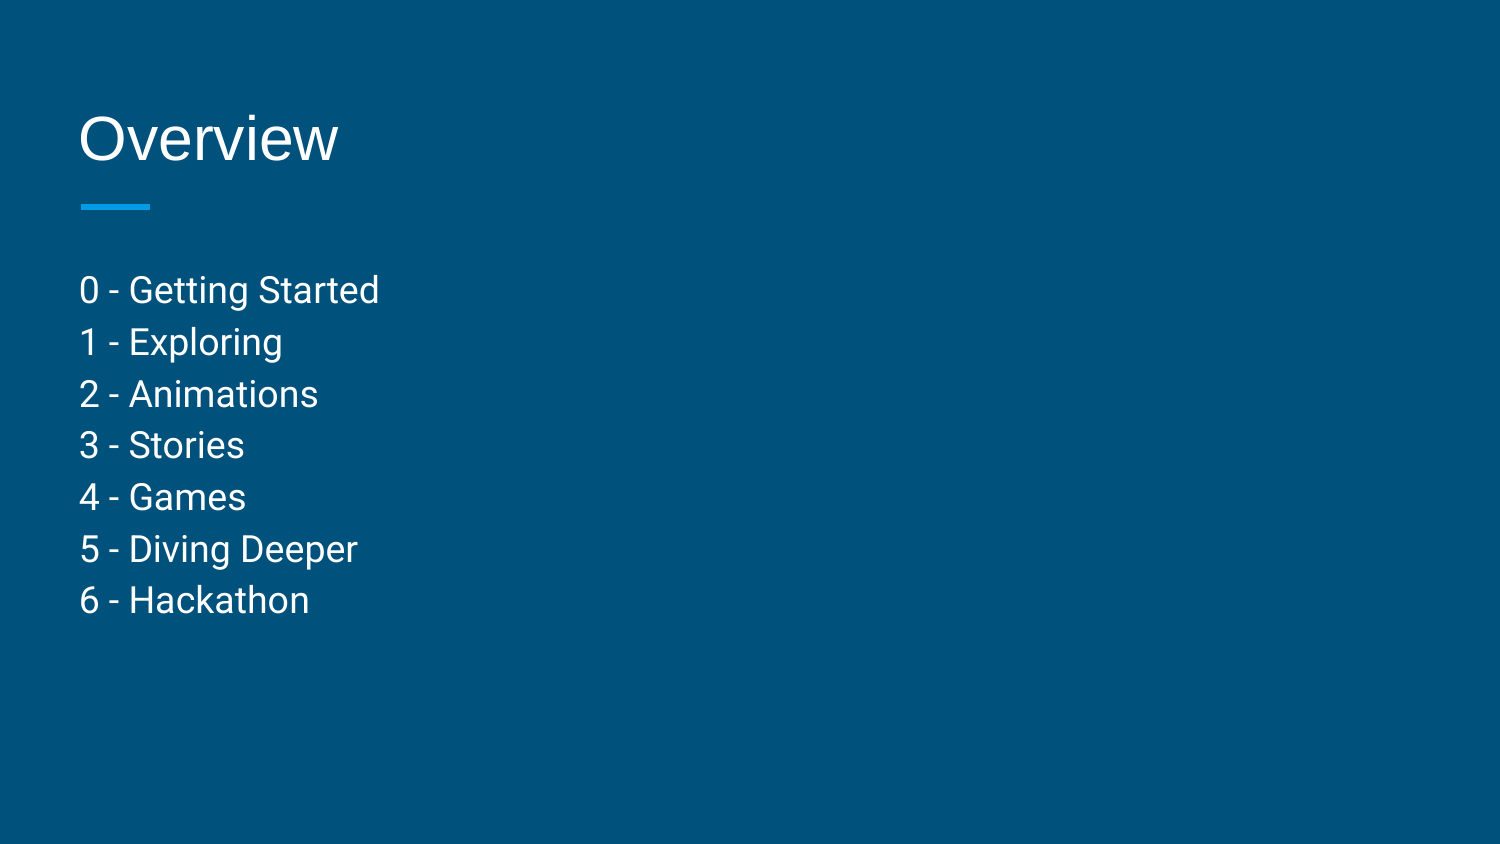

# Overview
0 - Getting Started
1 - Exploring
2 - Animations
3 - Stories
4 - Games
5 - Diving Deeper
6 - Hackathon